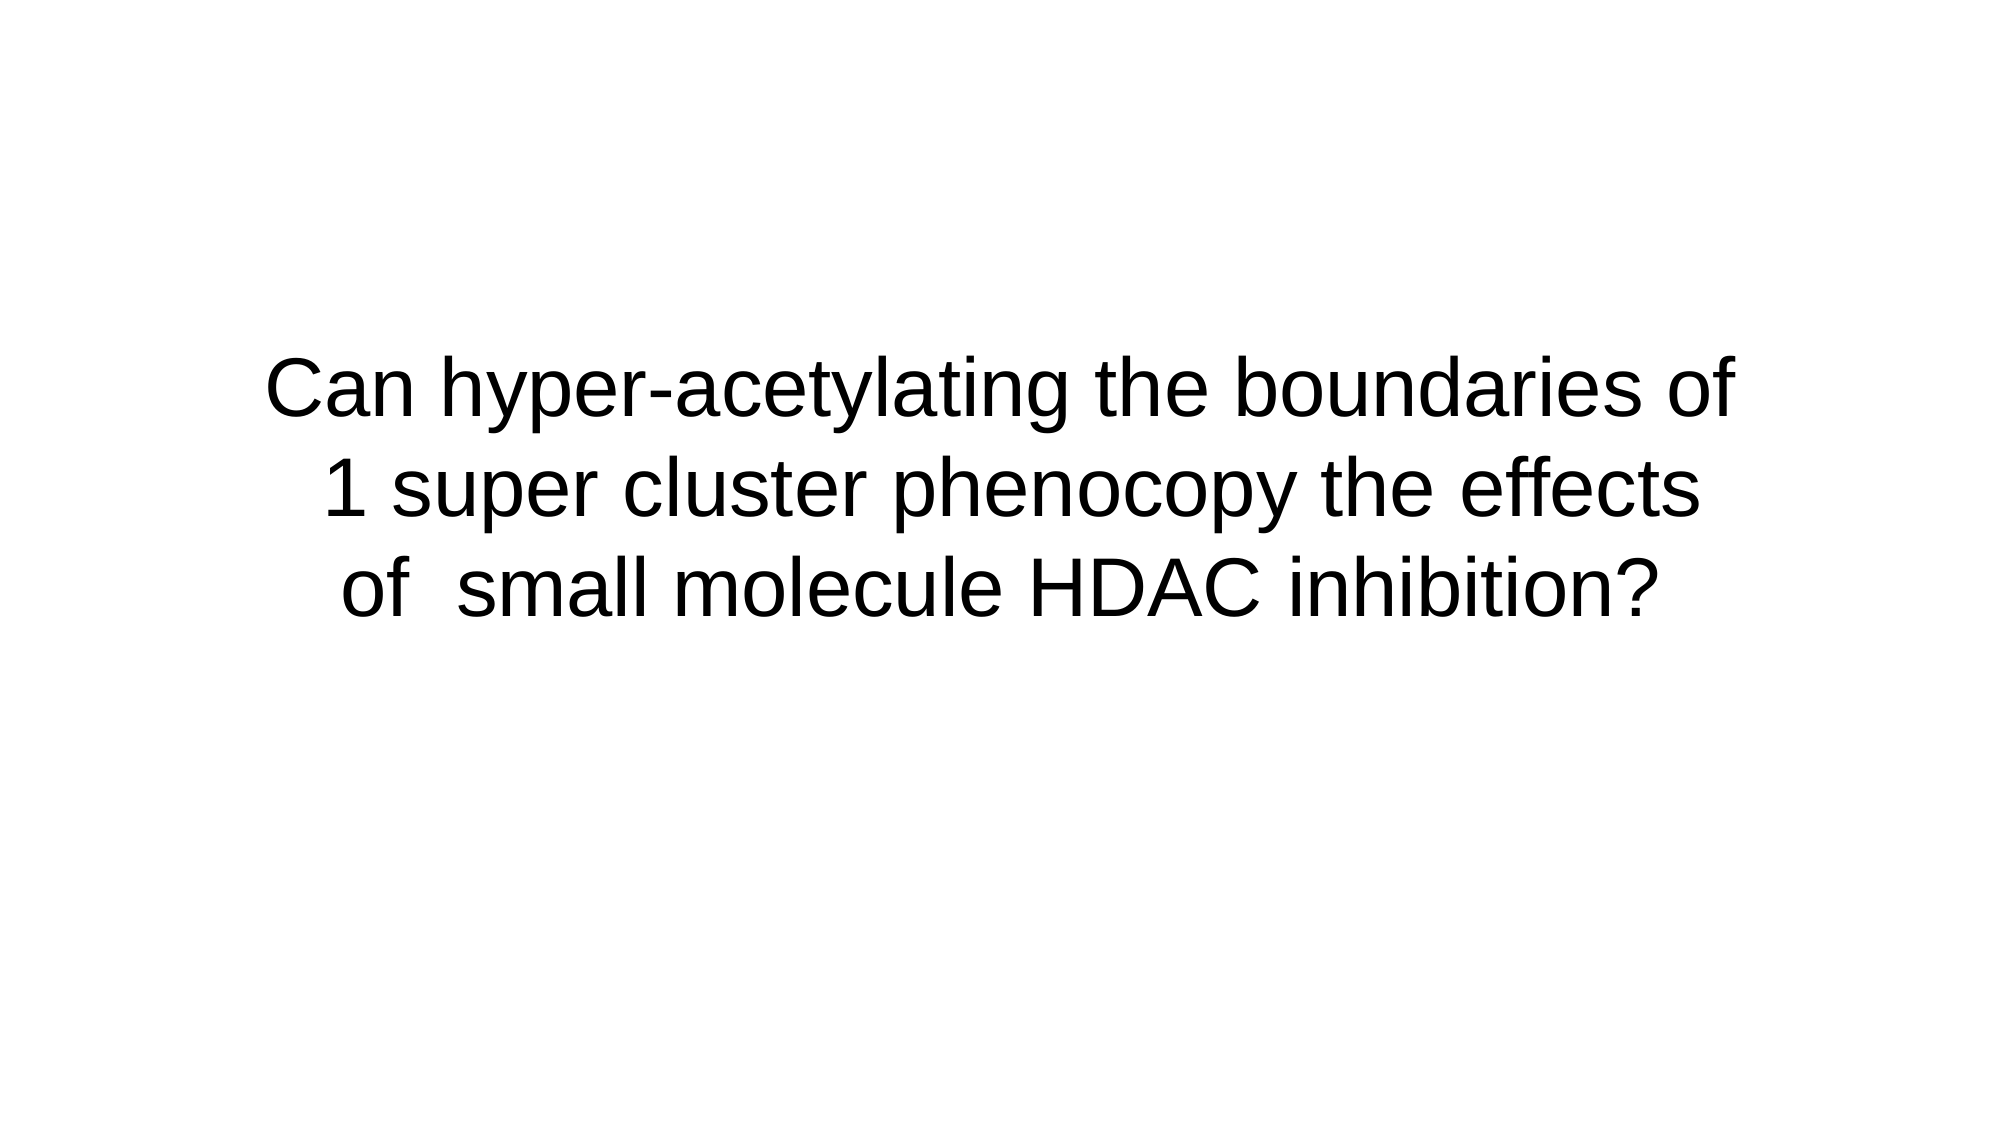

# Can hyper-acetylating the boundaries of  1 super cluster phenocopy the effects of  small molecule HDAC inhibition?